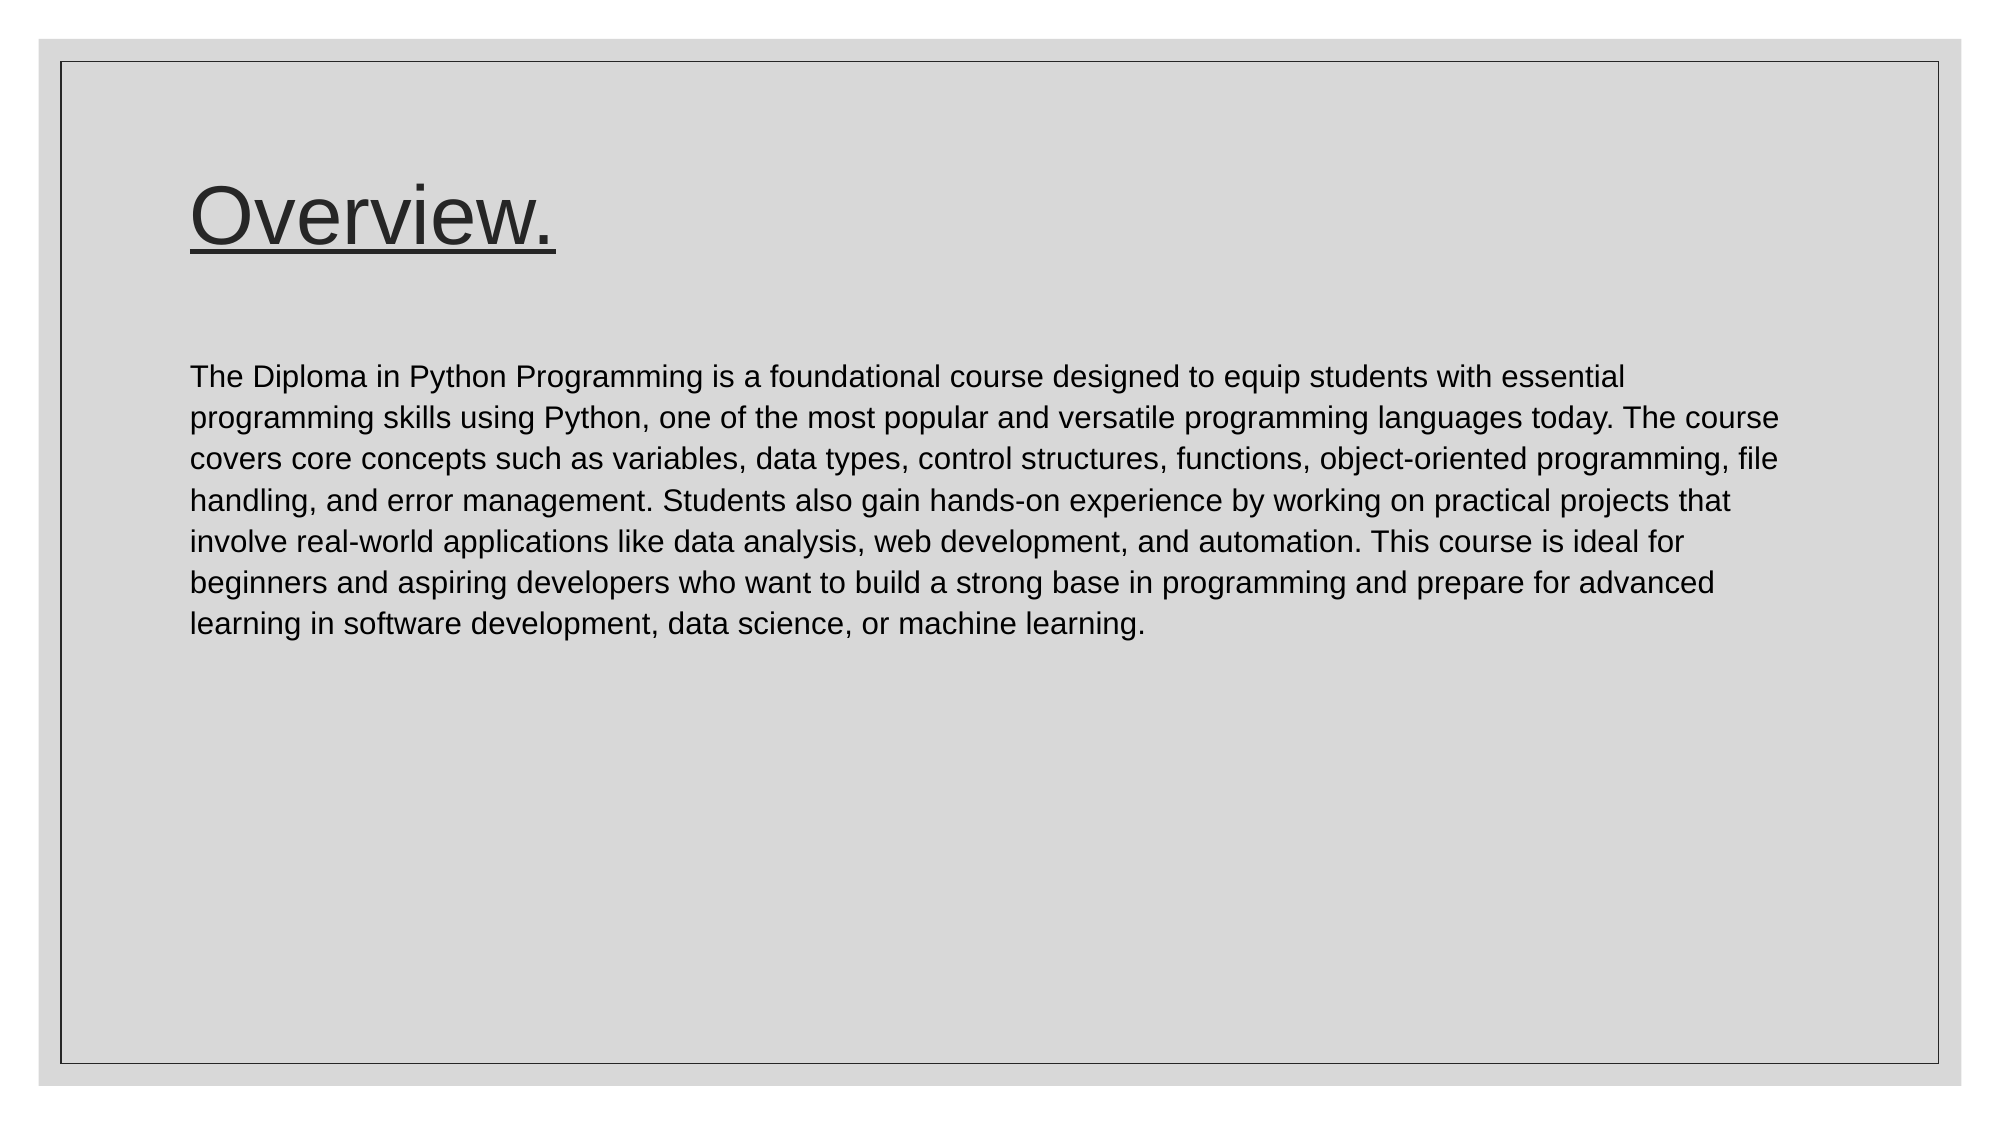

# Overview.
The Diploma in Python Programming is a foundational course designed to equip students with essential programming skills using Python, one of the most popular and versatile programming languages today. The course covers core concepts such as variables, data types, control structures, functions, object-oriented programming, file handling, and error management. Students also gain hands-on experience by working on practical projects that involve real-world applications like data analysis, web development, and automation. This course is ideal for beginners and aspiring developers who want to build a strong base in programming and prepare for advanced learning in software development, data science, or machine learning.